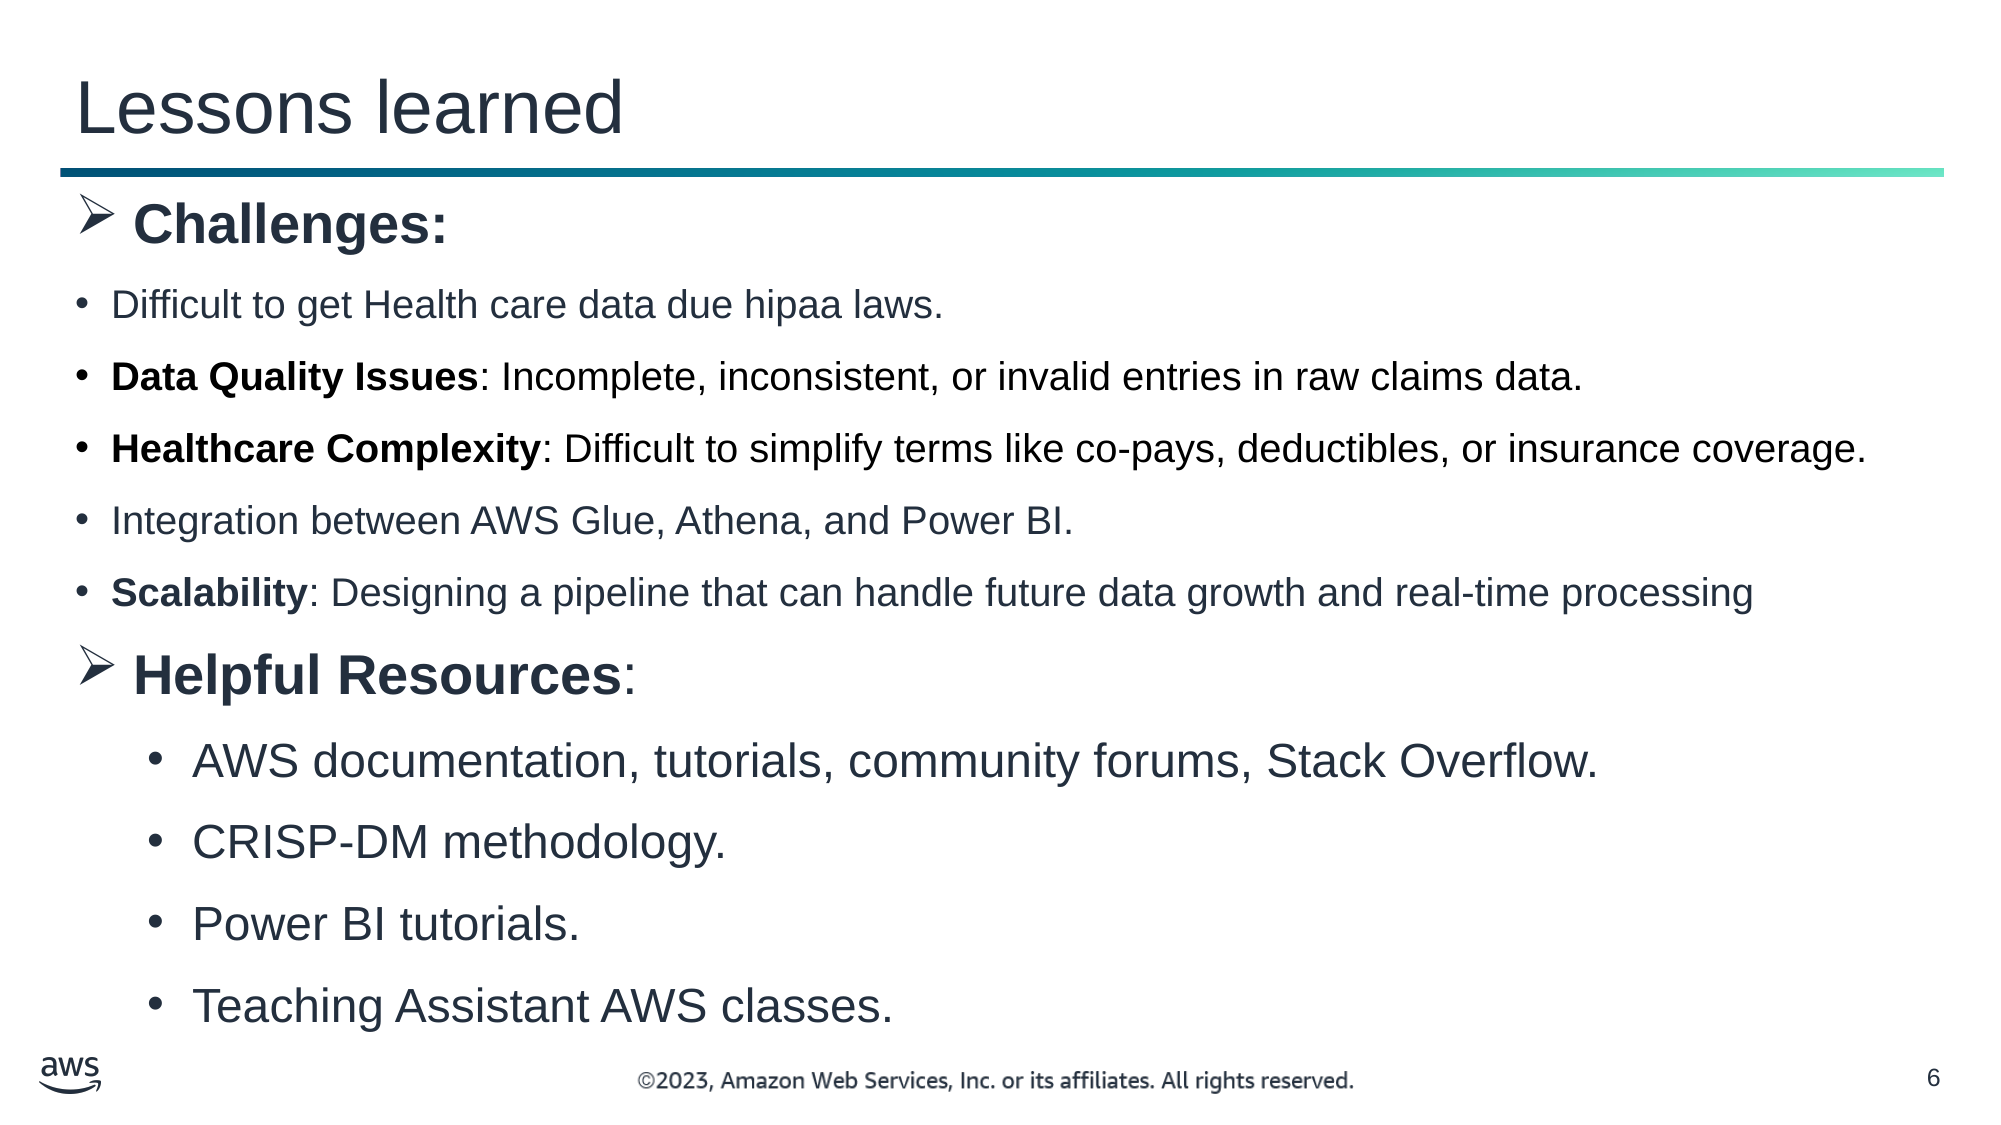

Lessons learned
 Challenges:
Difficult to get Health care data due hipaa laws.
Data Quality Issues: Incomplete, inconsistent, or invalid entries in raw claims data.
Healthcare Complexity: Difficult to simplify terms like co-pays, deductibles, or insurance coverage.
Integration between AWS Glue, Athena, and Power BI.
Scalability: Designing a pipeline that can handle future data growth and real-time processing
 Helpful Resources:
AWS documentation, tutorials, community forums, Stack Overflow.
CRISP-DM methodology.
Power BI tutorials.
Teaching Assistant AWS classes.
6